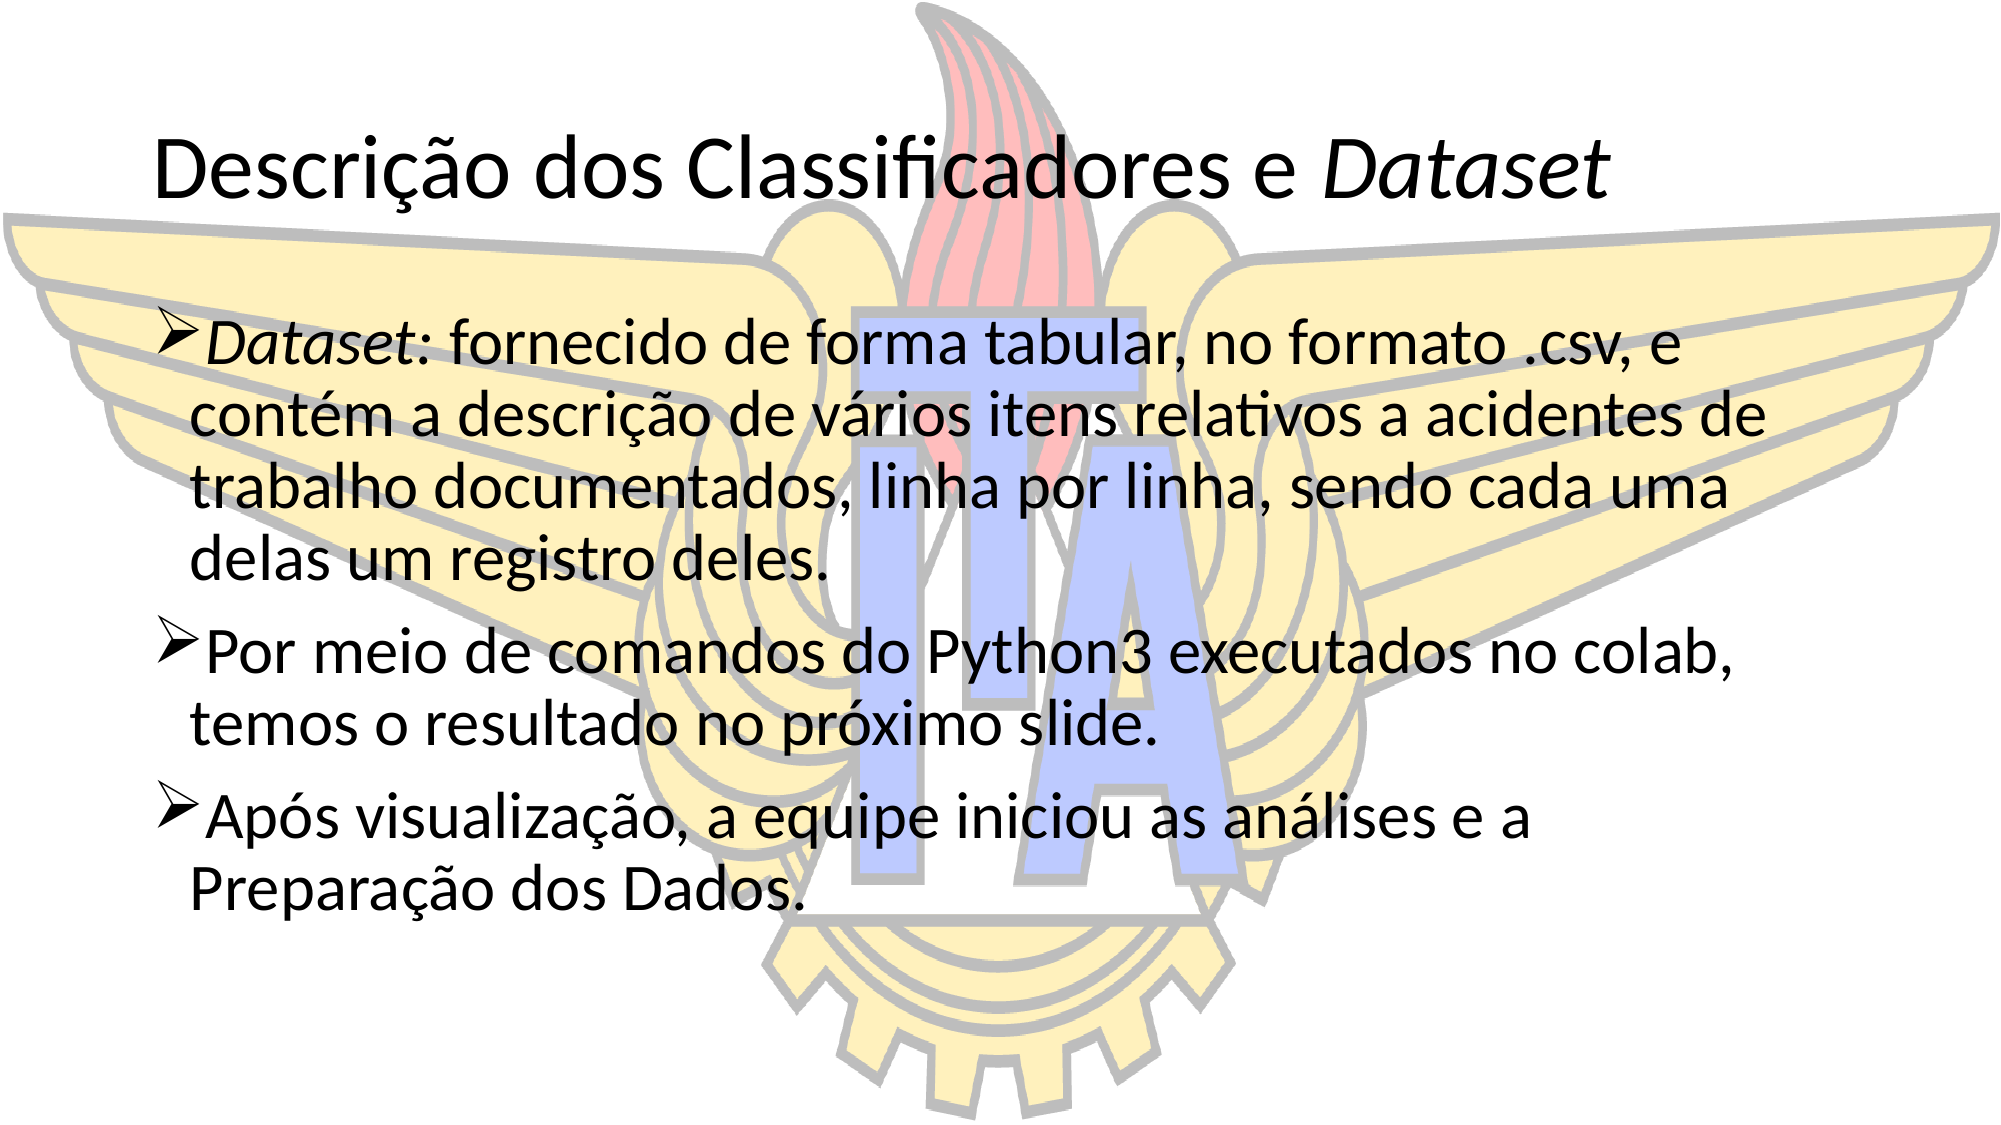

# Descrição dos Classificadores e Dataset
Dataset: fornecido de forma tabular, no formato .csv, e contém a descrição de vários itens relativos a acidentes de trabalho documentados, linha por linha, sendo cada uma delas um registro deles.
Por meio de comandos do Python3 executados no colab, temos o resultado no próximo slide.
Após visualização, a equipe iniciou as análises e a Preparação dos Dados.